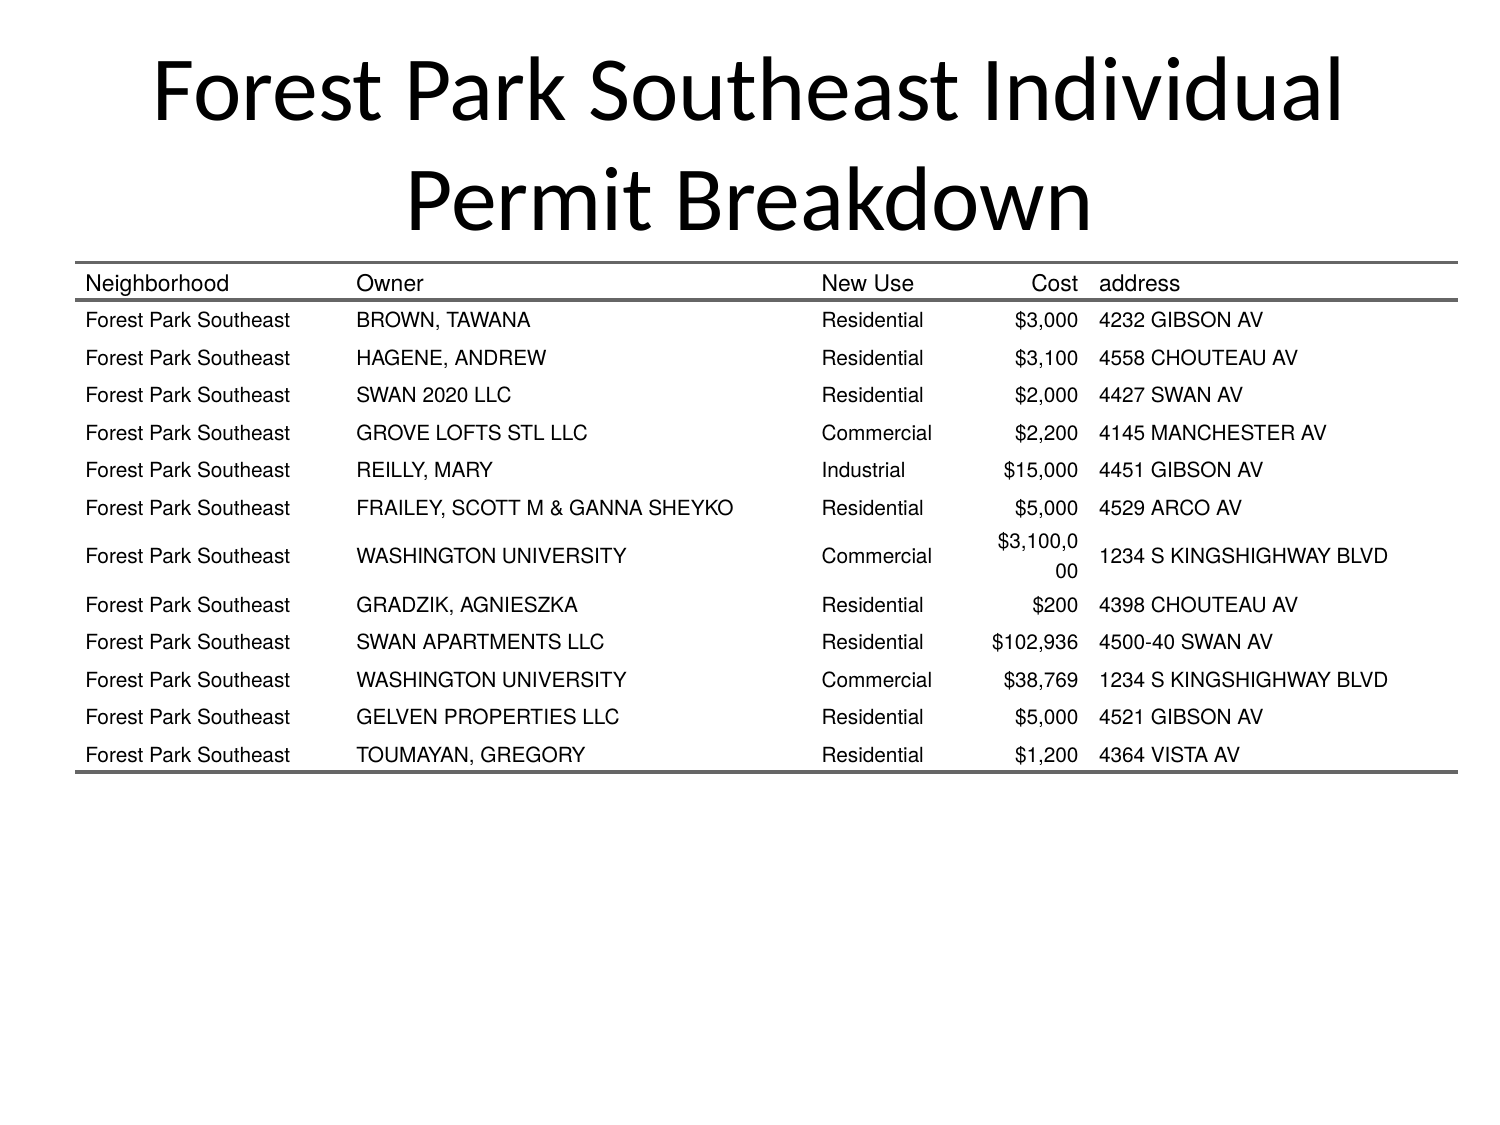

# Forest Park Southeast Individual Permit Breakdown
| Neighborhood | Owner | New Use | Cost | address |
| --- | --- | --- | --- | --- |
| Forest Park Southeast | BROWN, TAWANA | Residential | $3,000 | 4232 GIBSON AV |
| Forest Park Southeast | HAGENE, ANDREW | Residential | $3,100 | 4558 CHOUTEAU AV |
| Forest Park Southeast | SWAN 2020 LLC | Residential | $2,000 | 4427 SWAN AV |
| Forest Park Southeast | GROVE LOFTS STL LLC | Commercial | $2,200 | 4145 MANCHESTER AV |
| Forest Park Southeast | REILLY, MARY | Industrial | $15,000 | 4451 GIBSON AV |
| Forest Park Southeast | FRAILEY, SCOTT M & GANNA SHEYKO | Residential | $5,000 | 4529 ARCO AV |
| Forest Park Southeast | WASHINGTON UNIVERSITY | Commercial | $3,100,000 | 1234 S KINGSHIGHWAY BLVD |
| Forest Park Southeast | GRADZIK, AGNIESZKA | Residential | $200 | 4398 CHOUTEAU AV |
| Forest Park Southeast | SWAN APARTMENTS LLC | Residential | $102,936 | 4500-40 SWAN AV |
| Forest Park Southeast | WASHINGTON UNIVERSITY | Commercial | $38,769 | 1234 S KINGSHIGHWAY BLVD |
| Forest Park Southeast | GELVEN PROPERTIES LLC | Residential | $5,000 | 4521 GIBSON AV |
| Forest Park Southeast | TOUMAYAN, GREGORY | Residential | $1,200 | 4364 VISTA AV |